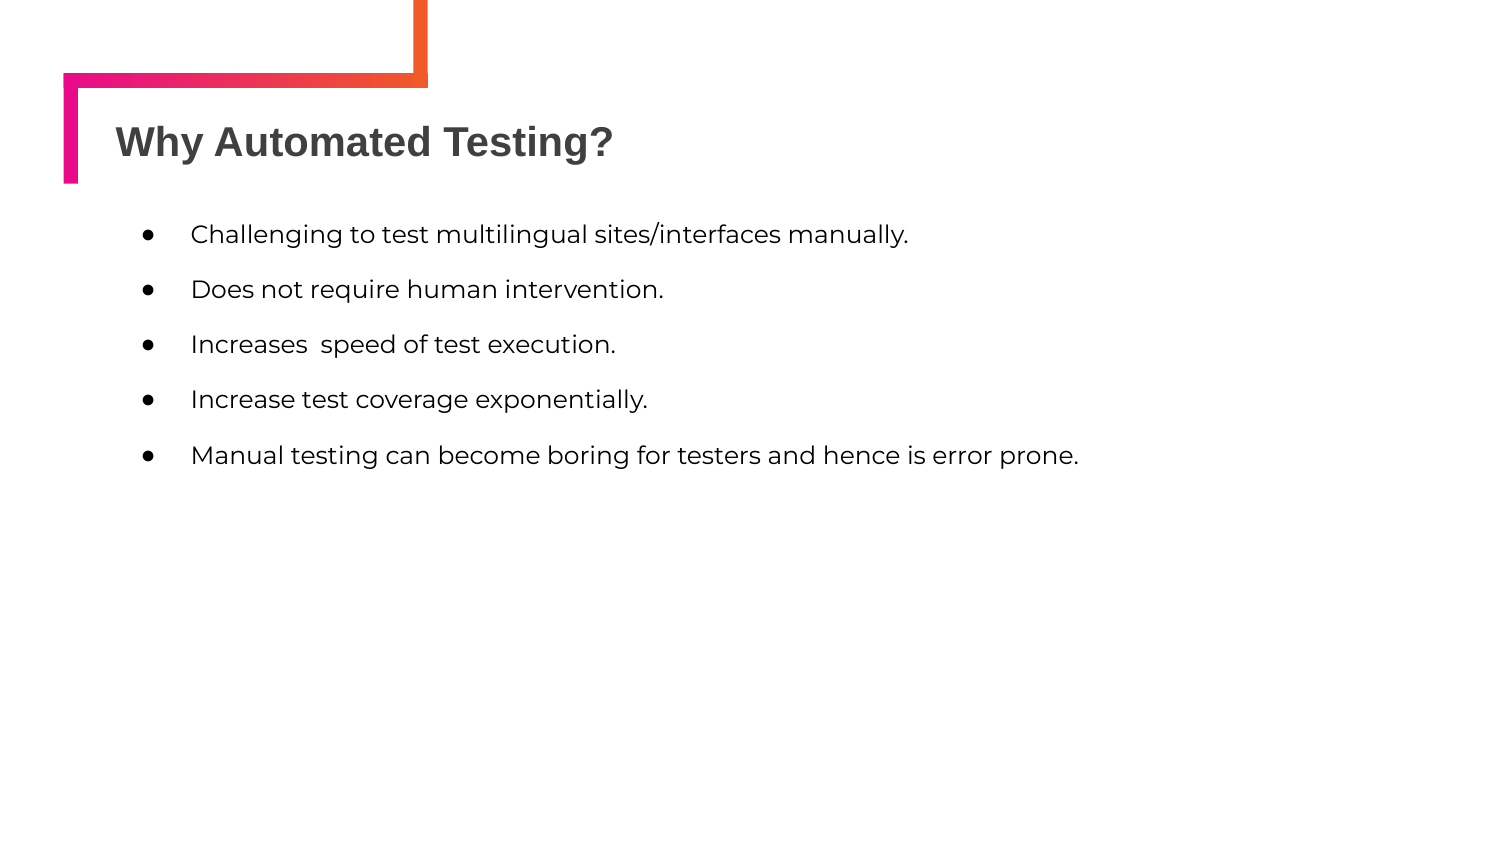

# Why Automated Testing?

Challenging to test multilingual sites/interfaces manually.
Does not require human intervention.
Increases  speed of test execution.
Increase test coverage exponentially.
Manual testing can become boring for testers and hence is error prone.